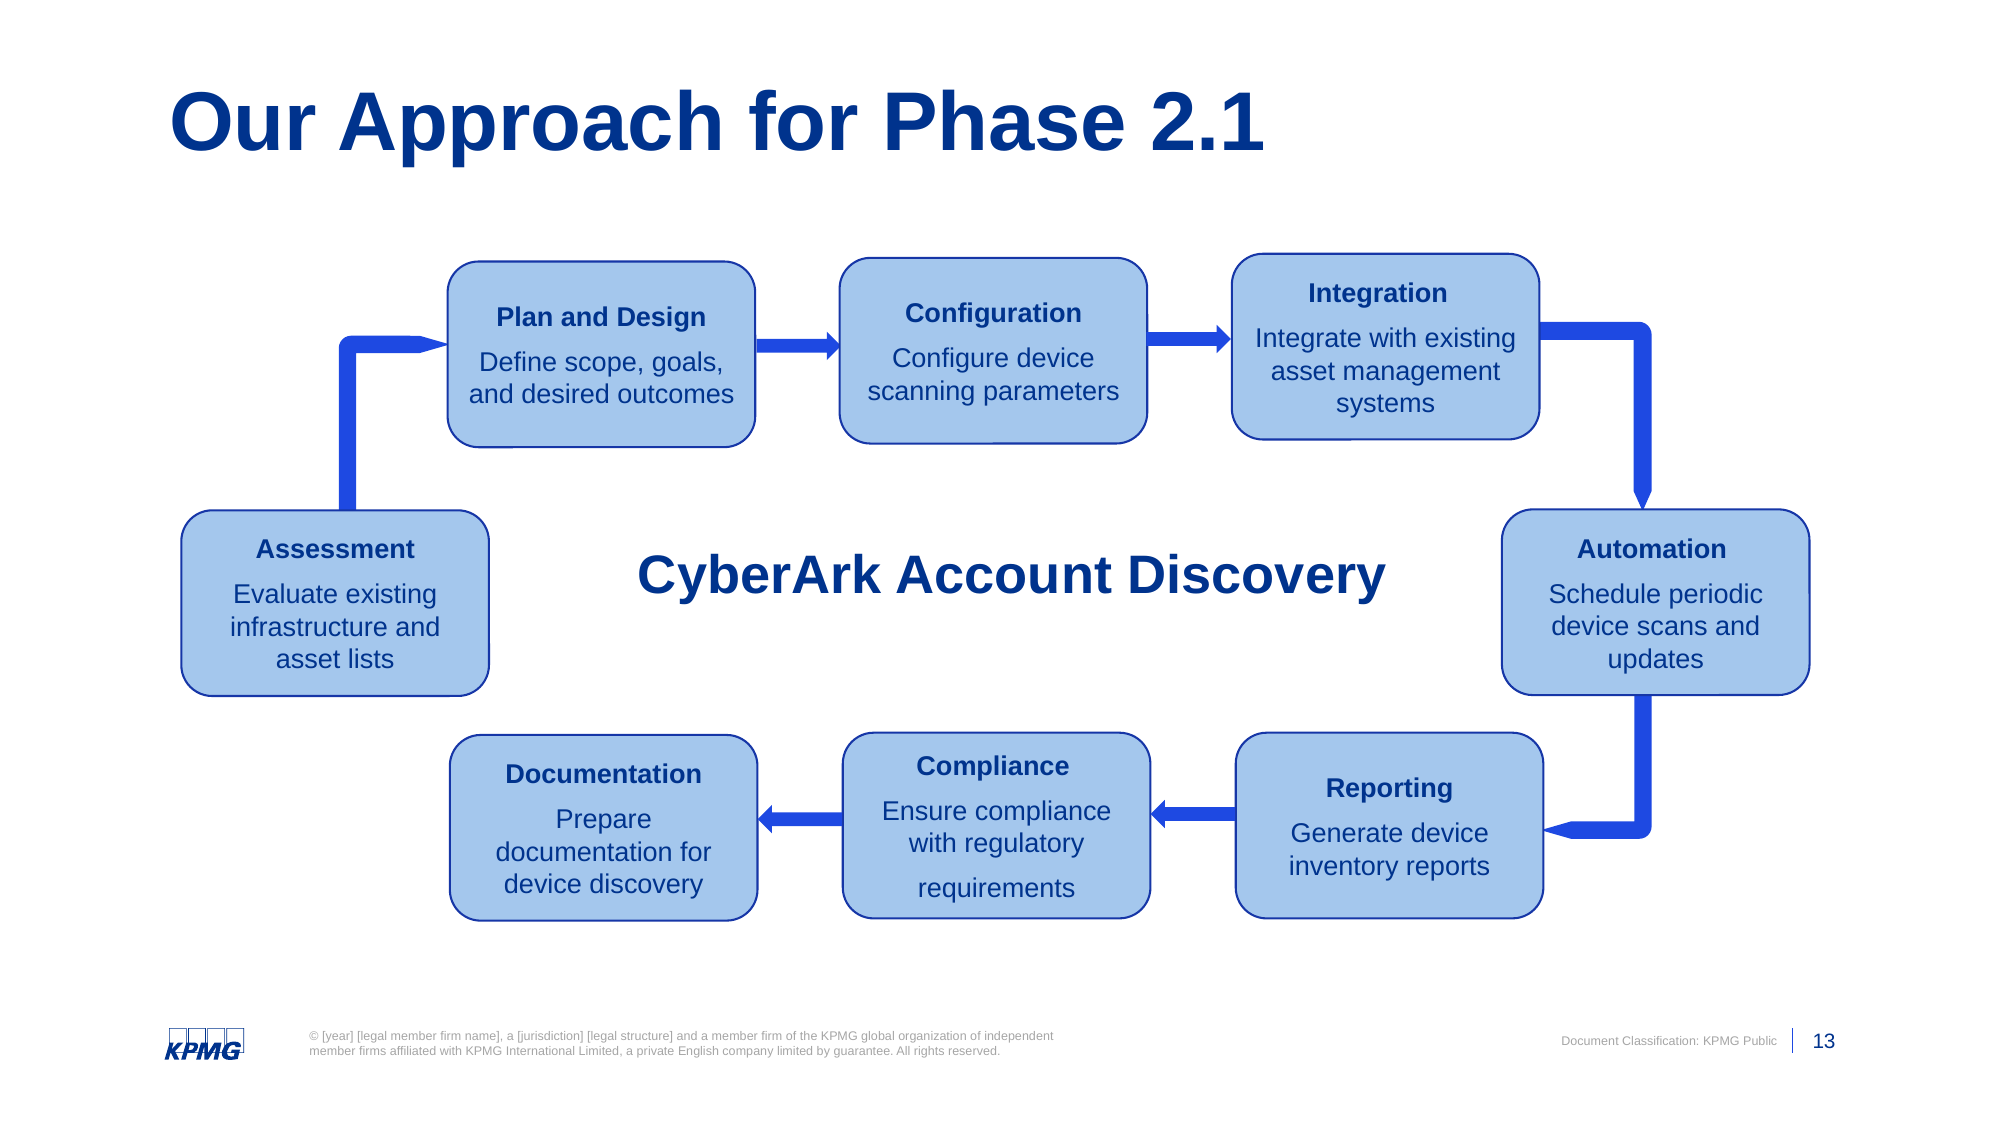

Our Approach for Phase 2.1

Integration
Integrate with existing asset management systems
Configuration
Configure device scanning parameters
Plan and Design
Define scope, goals, and desired outcomes

Automation
Schedule periodic device scans and updates
Assessment
Evaluate existing infrastructure and asset lists

CyberArk Account Discovery

Compliance
Ensure compliance with regulatory
requirements
Reporting
Generate device inventory reports
Documentation
Prepare documentation for device discovery